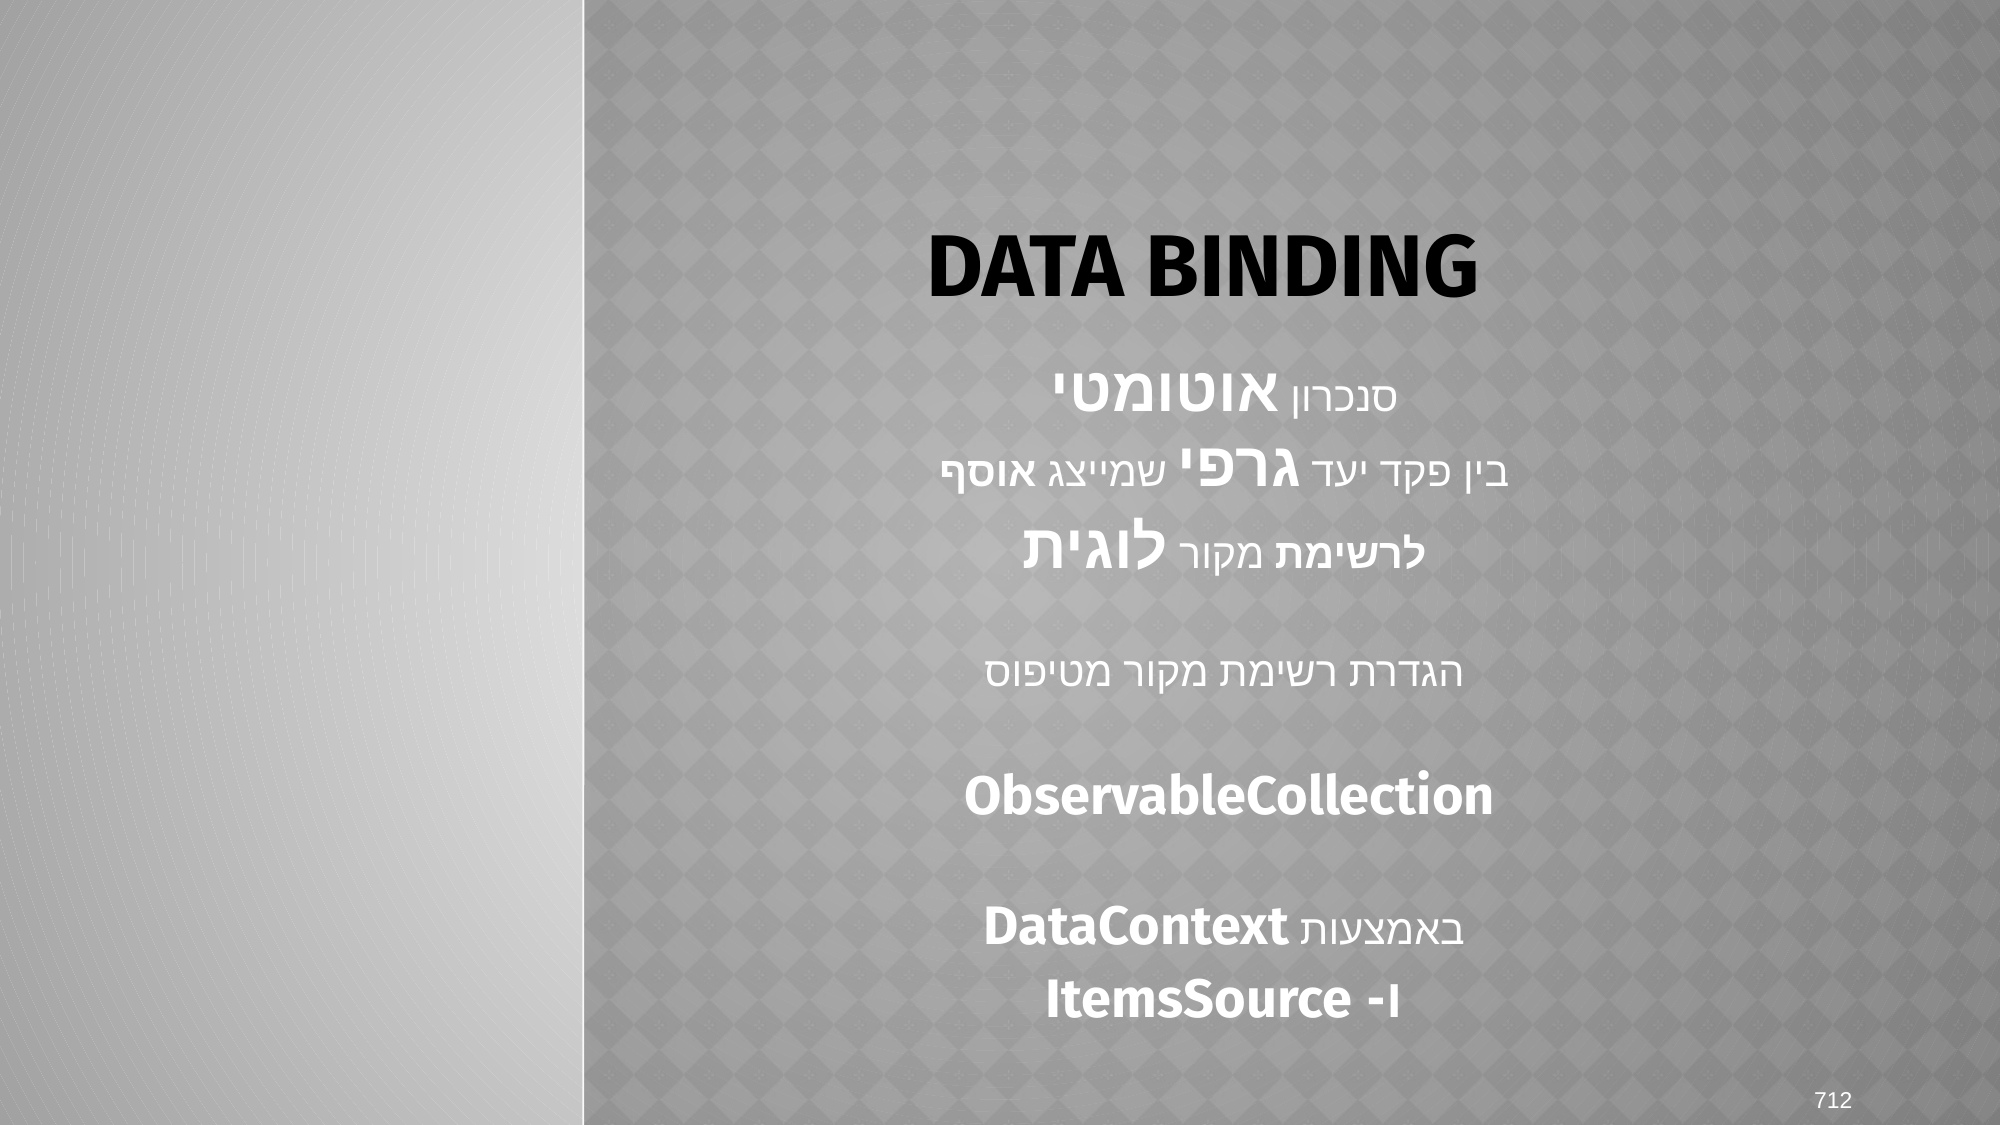

# Data Binding
סנכרון אוטומטי
בין פקד יעד גרפי שמייצג אוסף
לרשימת מקור לוגית

הגדרת רשימת מקור מטיפוס

ObservableCollection

באמצעות DataContext
ו- ItemsSource

712